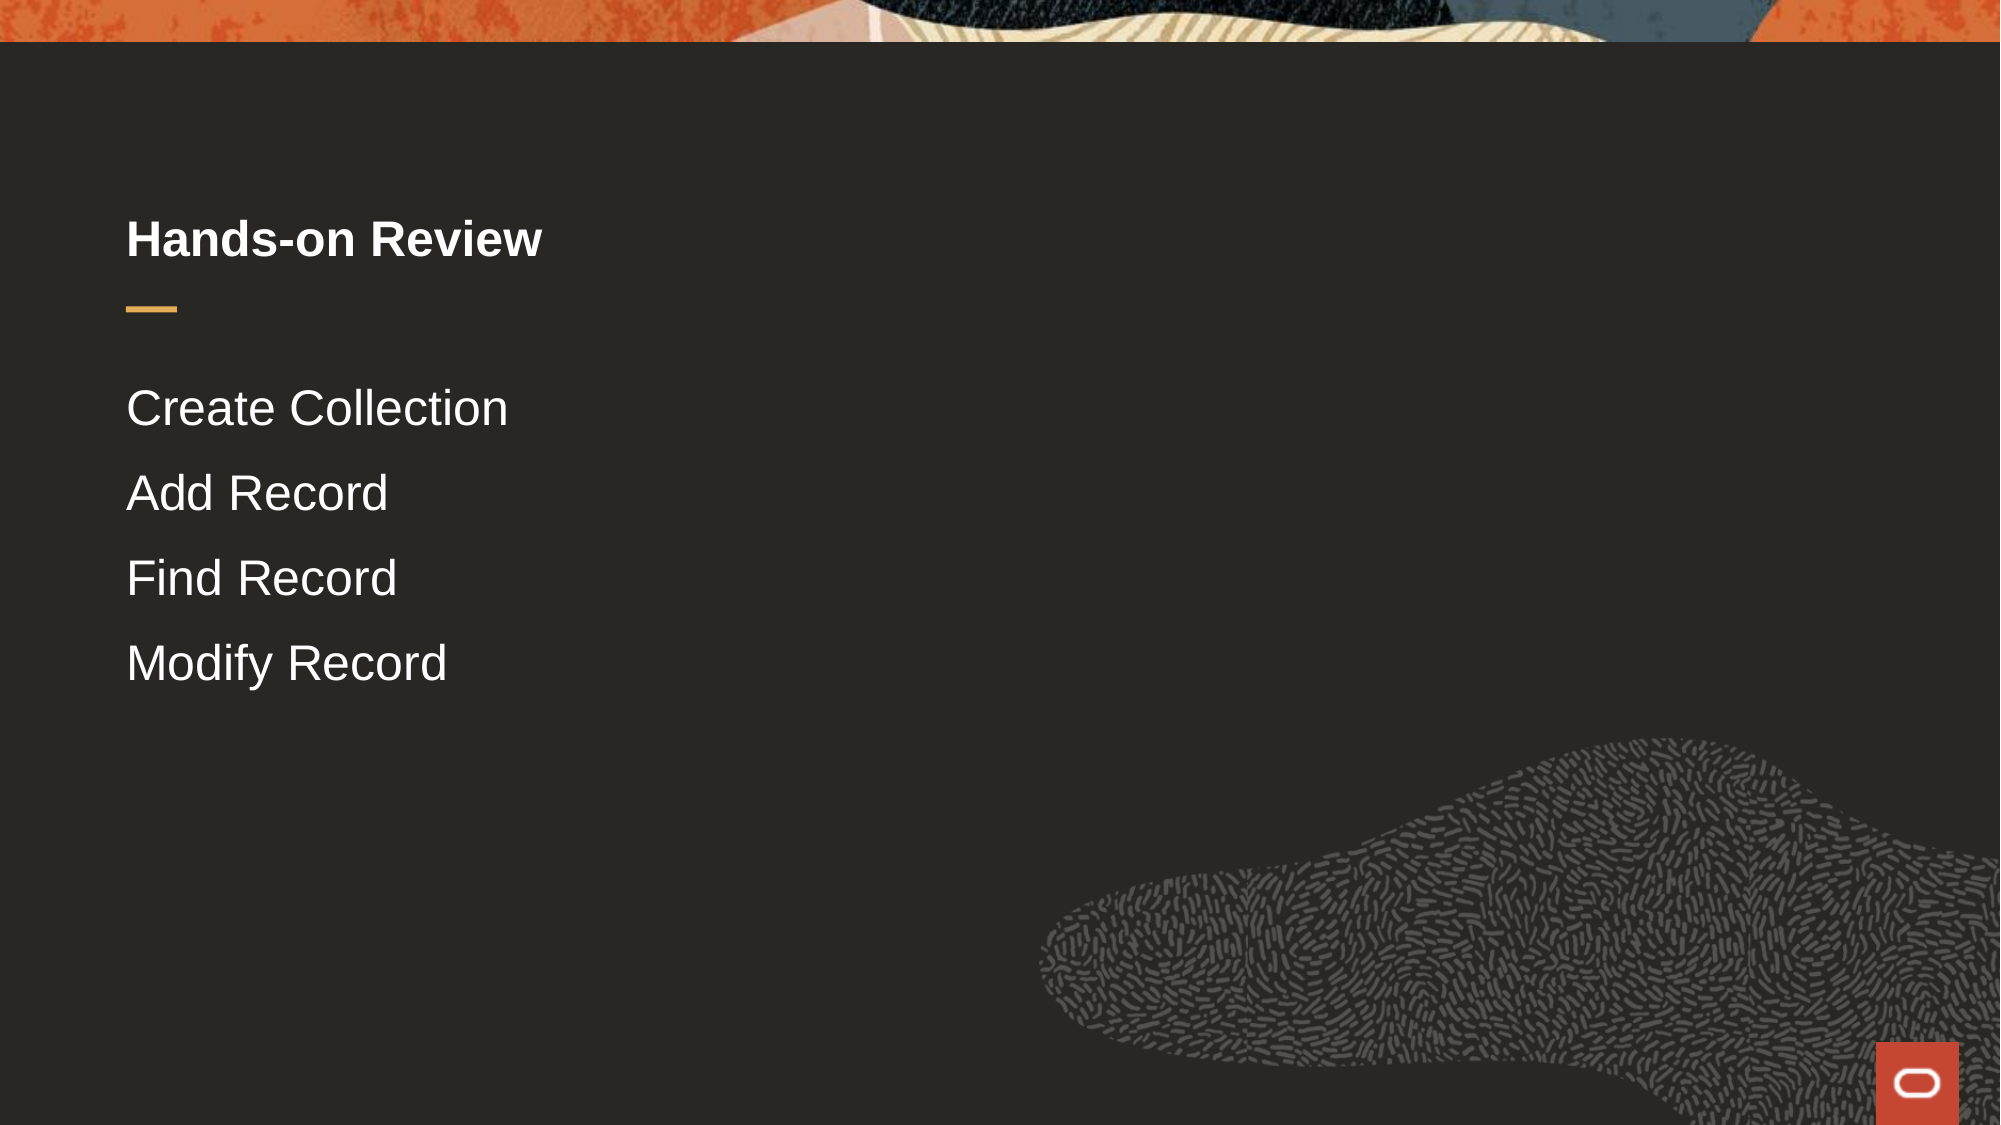

# Hands-on Review
Create Collection
Add Record
Find Record
Modify Record
59